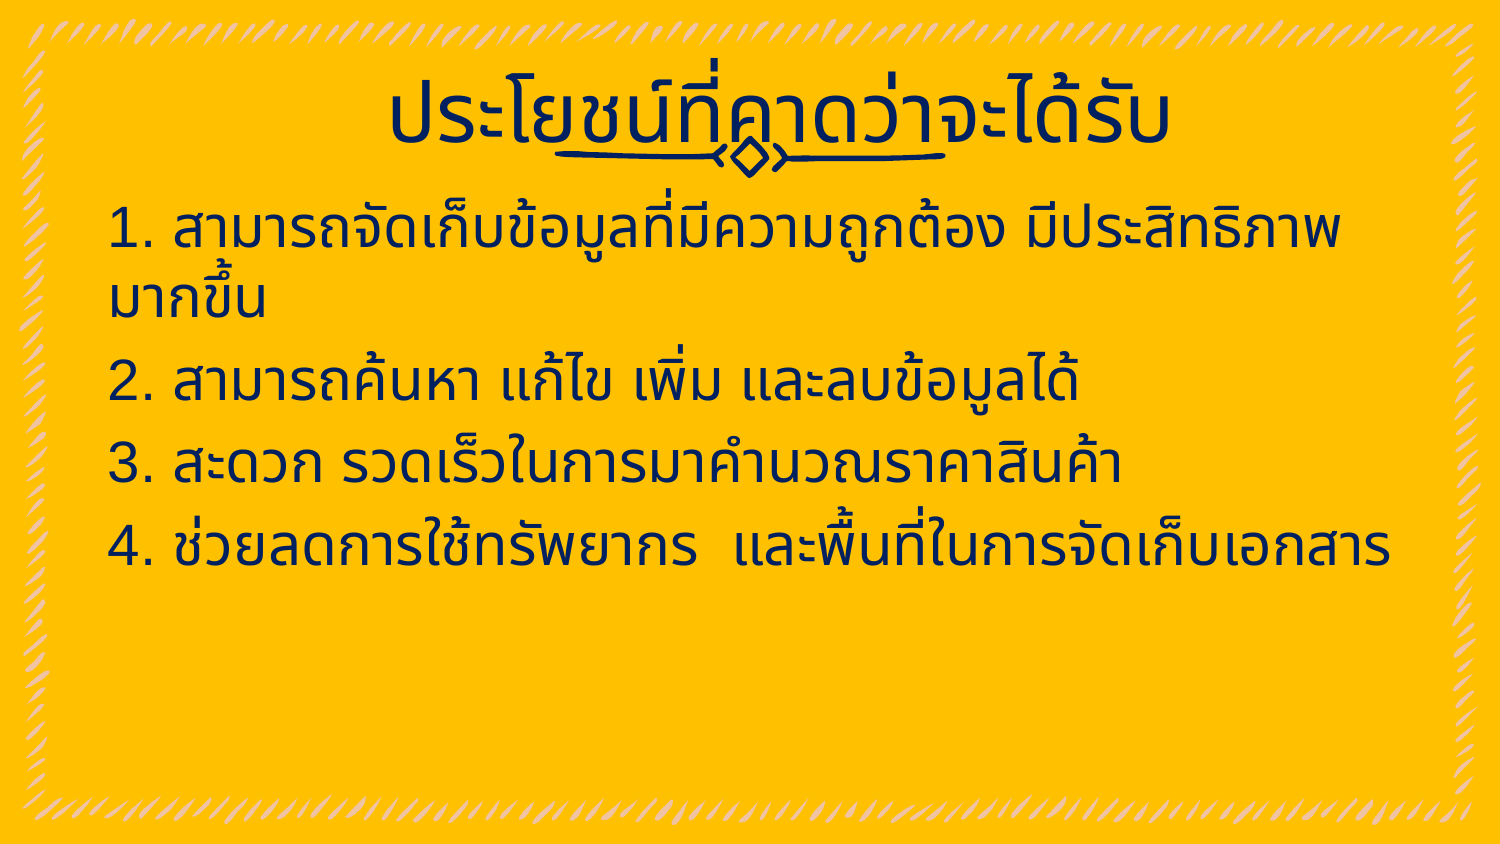

ประโยชน์ที่คาดว่าจะได้รับ

1. สามารถจัดเก็บข้อมูลที่มีความถูกต้อง มีประสิทธิภาพมากขึ้น
2. สามารถค้นหา แก้ไข เพิ่ม และลบข้อมูลได้
3. สะดวก รวดเร็วในการมาคำนวณราคาสินค้า
4. ช่วยลดการใช้ทรัพยากร  และพื้นที่ในการจัดเก็บเอกสาร